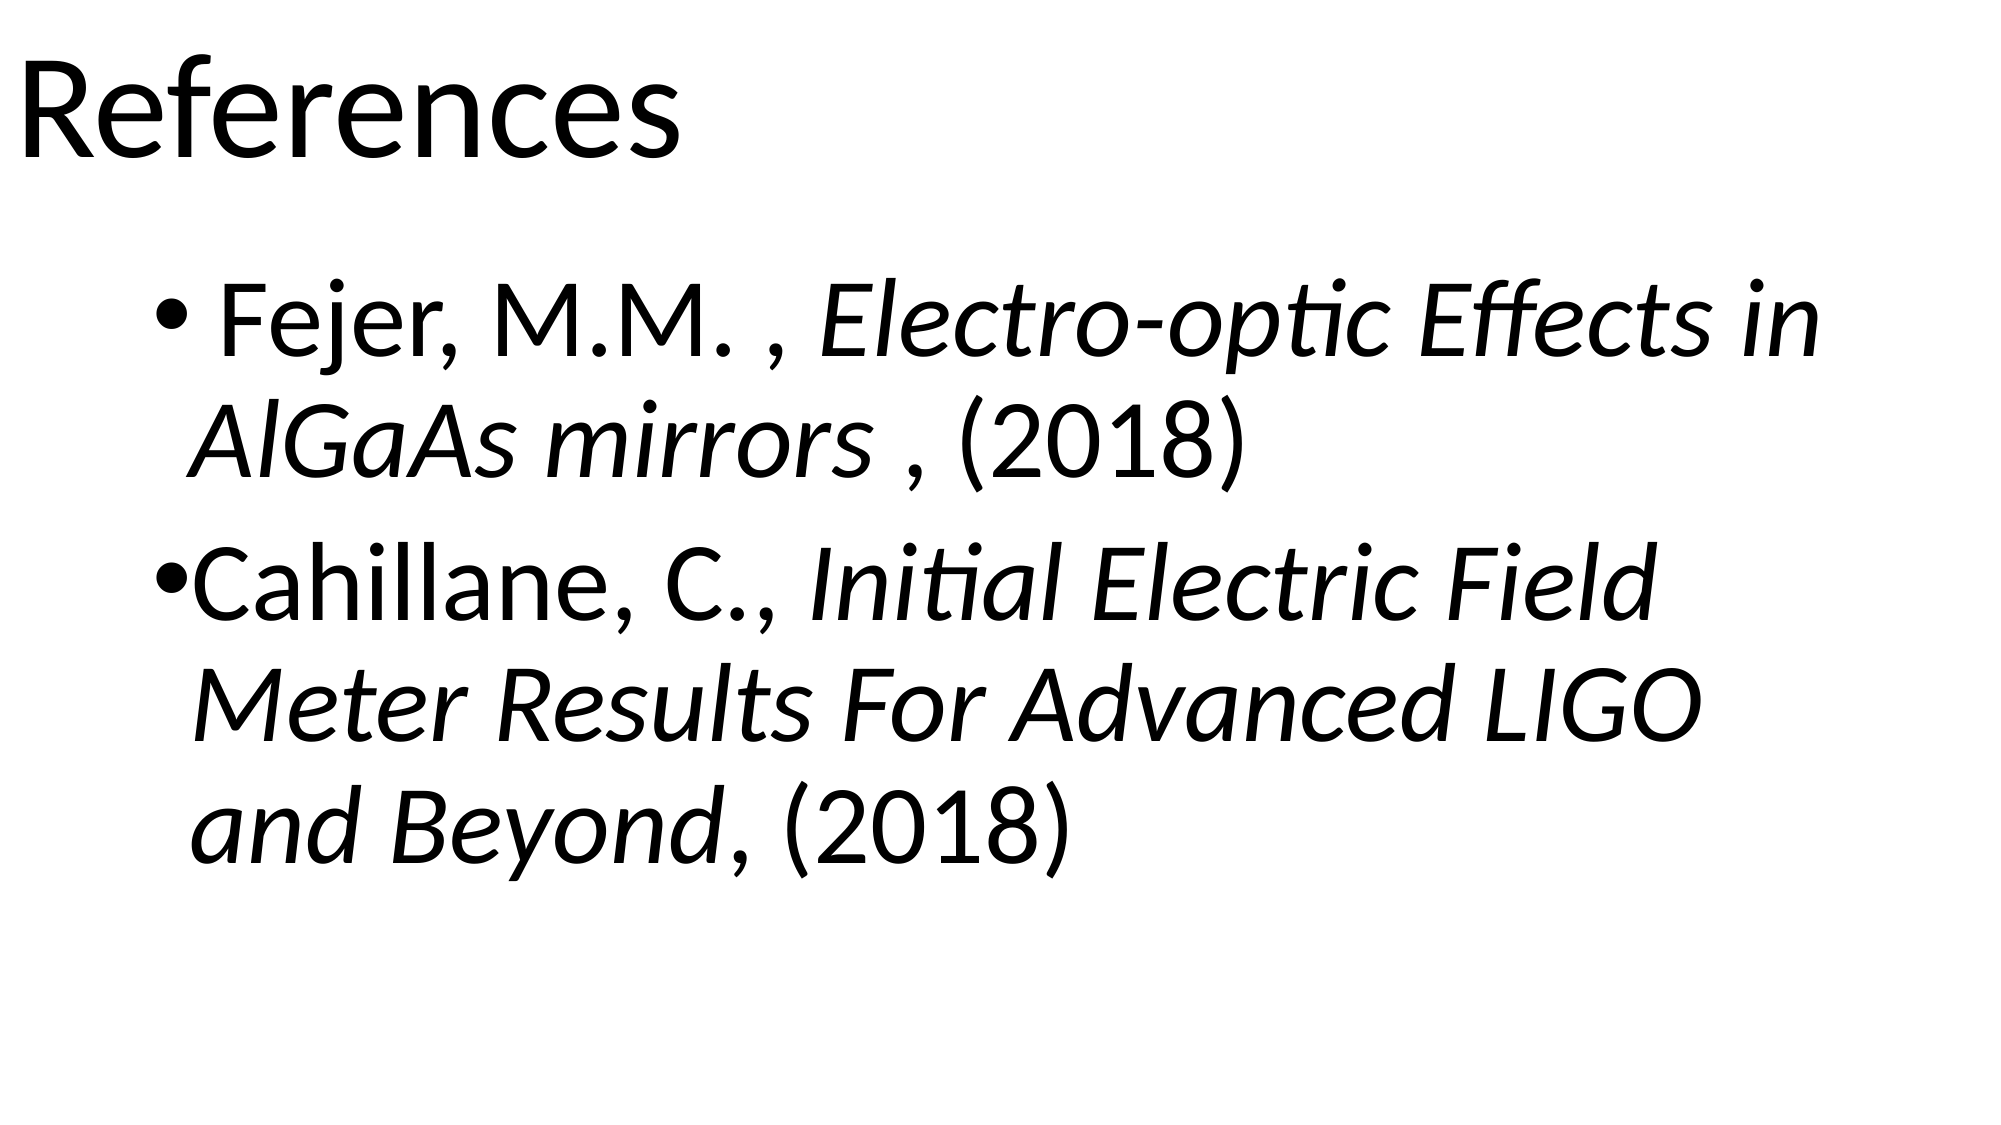

# References
 Fejer, M.M. , Electro-optic Effects in AlGaAs mirrors , (2018)
Cahillane, C., Initial Electric Field Meter Results For Advanced LIGO and Beyond, (2018)